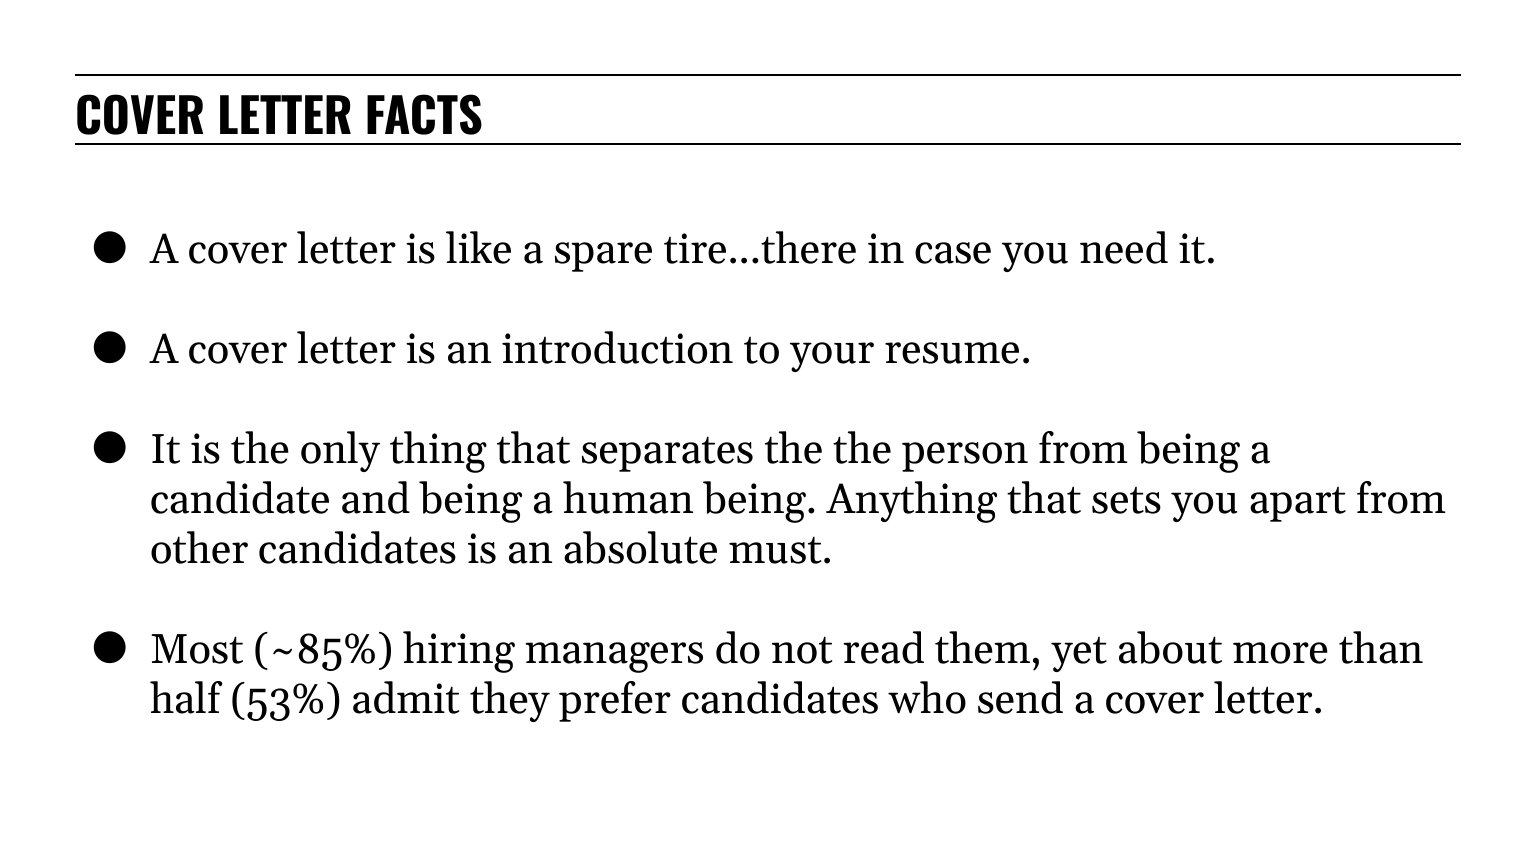

COVER LETTER FACTS

A cover letter is like a spare tire...there in case you need it.
A cover letter is an introduction to your resume.
It is the only thing that separates the the person from being a candidate and being a human being. Anything that sets you apart from other candidates is an absolute must.
Most (~85%) hiring managers do not read them, yet about more than half (53%) admit they prefer candidates who send a cover letter.